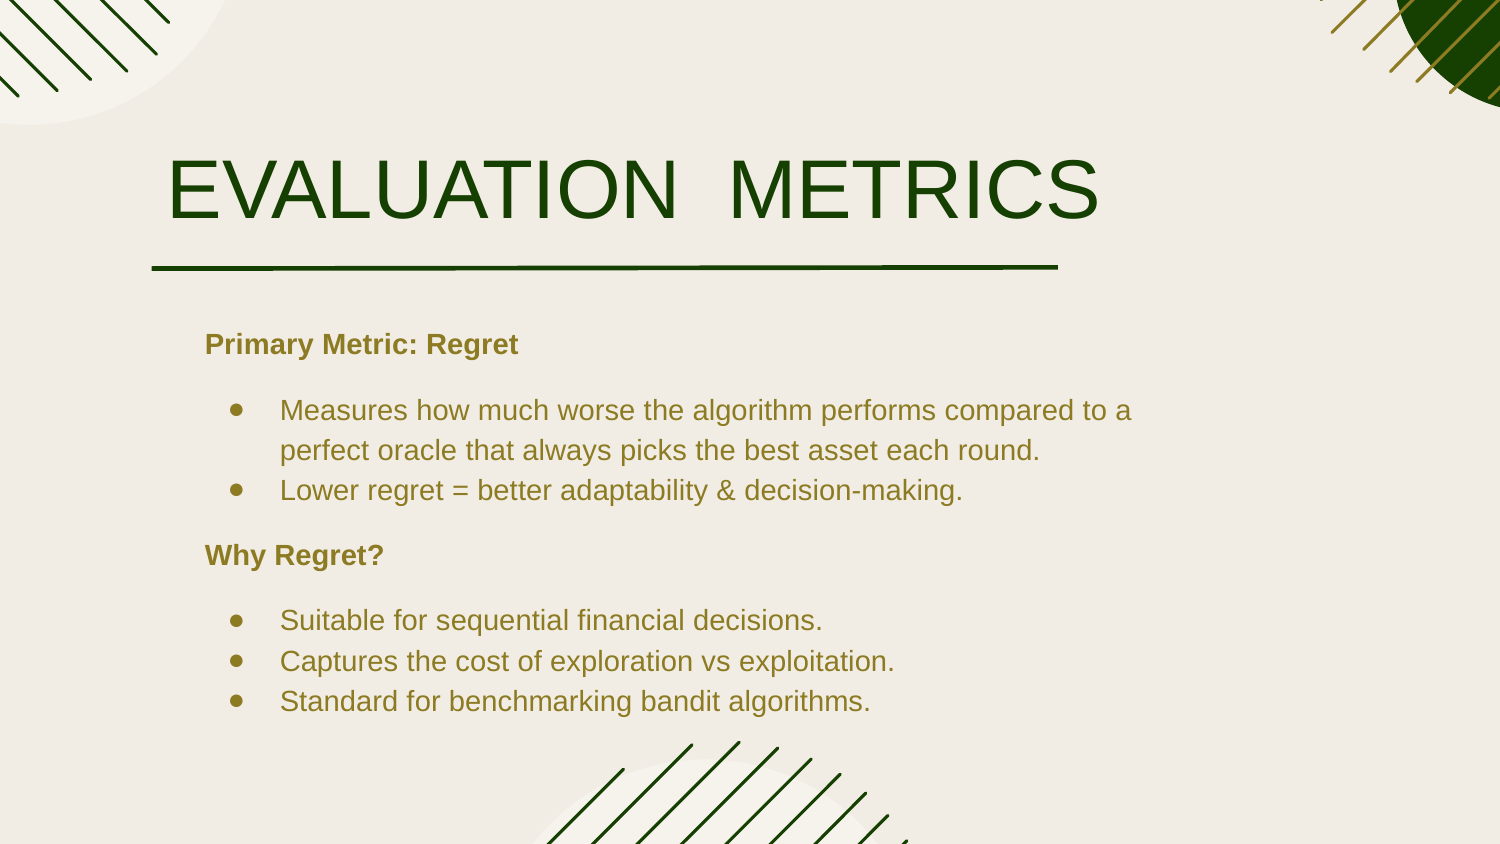

# EVALUATION  METRICS
Primary Metric: Regret
Measures how much worse the algorithm performs compared to a perfect oracle that always picks the best asset each round.
Lower regret = better adaptability & decision-making.
Why Regret?
Suitable for sequential financial decisions.
Captures the cost of exploration vs exploitation.
Standard for benchmarking bandit algorithms.